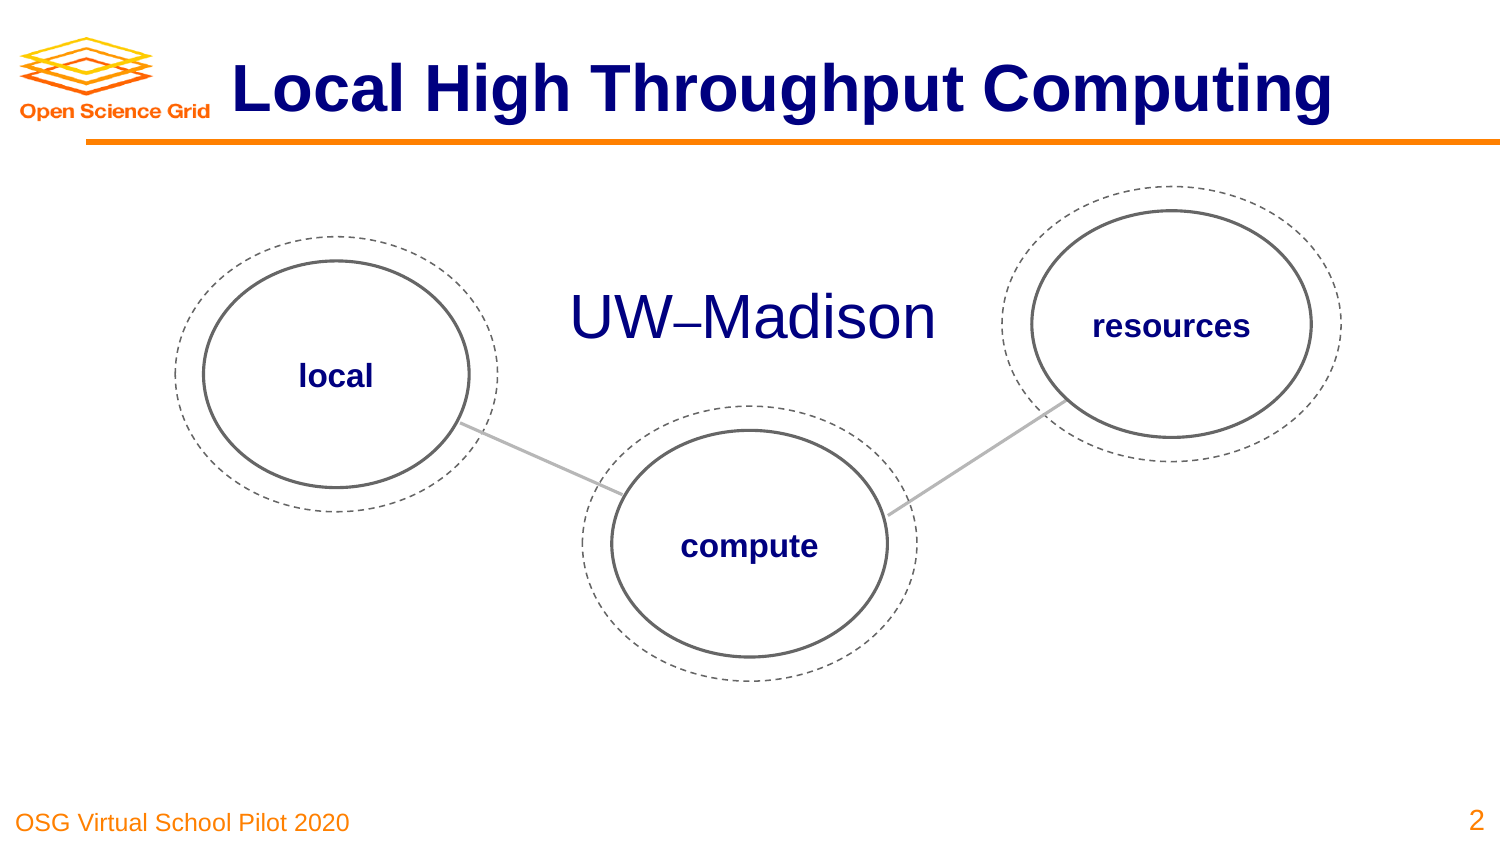

# Local High Throughput Computing

resources

local
UW–Madison

compute
2